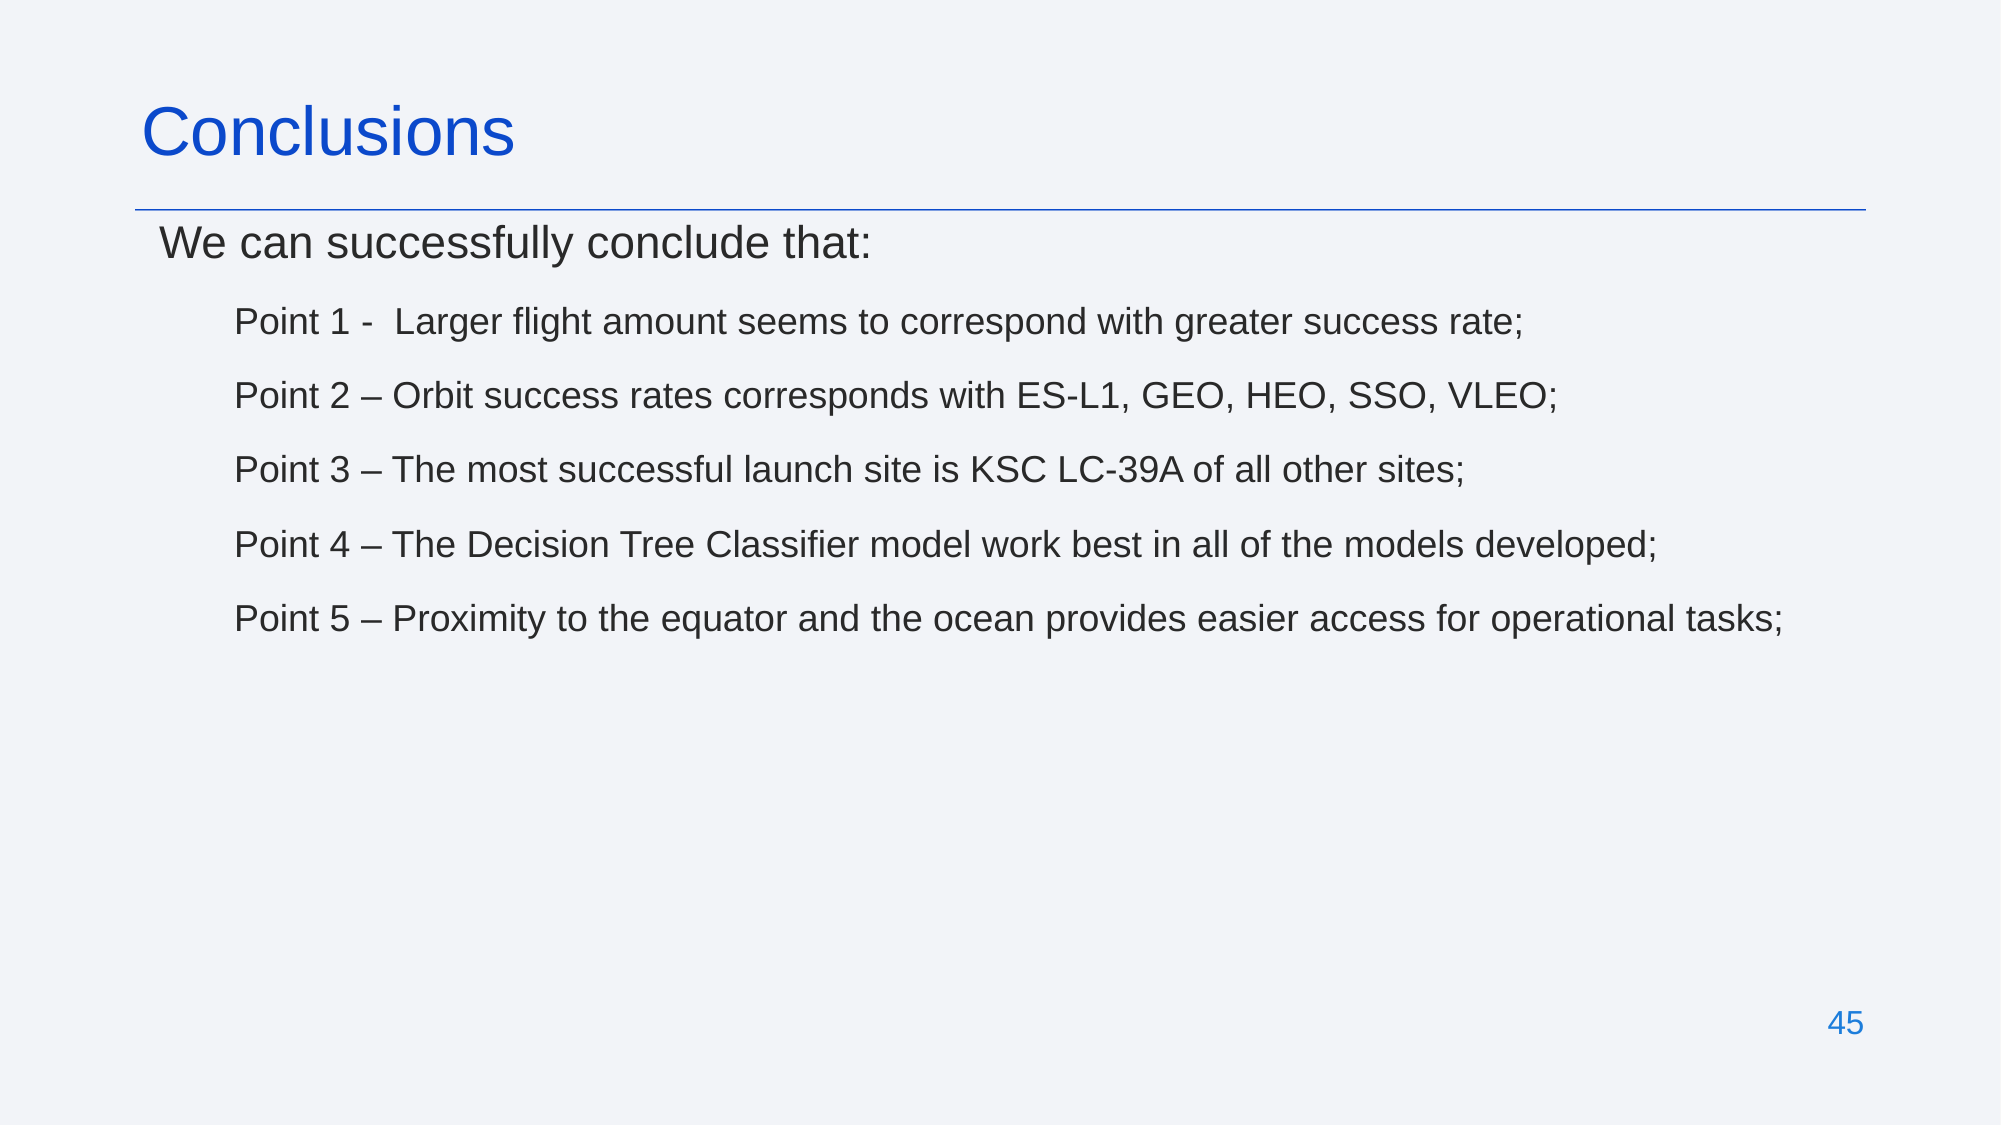

Conclusions
We can successfully conclude that:
Point 1 -  Larger flight amount seems to correspond with greater success rate;
Point 2 – Orbit success rates corresponds with ES-L1, GEO, HEO, SSO, VLEO;
Point 3 – The most successful launch site is KSC LC-39A of all other sites;
Point 4 – The Decision Tree Classifier model work best in all of the models developed;
Point 5 – Proximity to the equator and the ocean provides easier access for operational tasks;
45